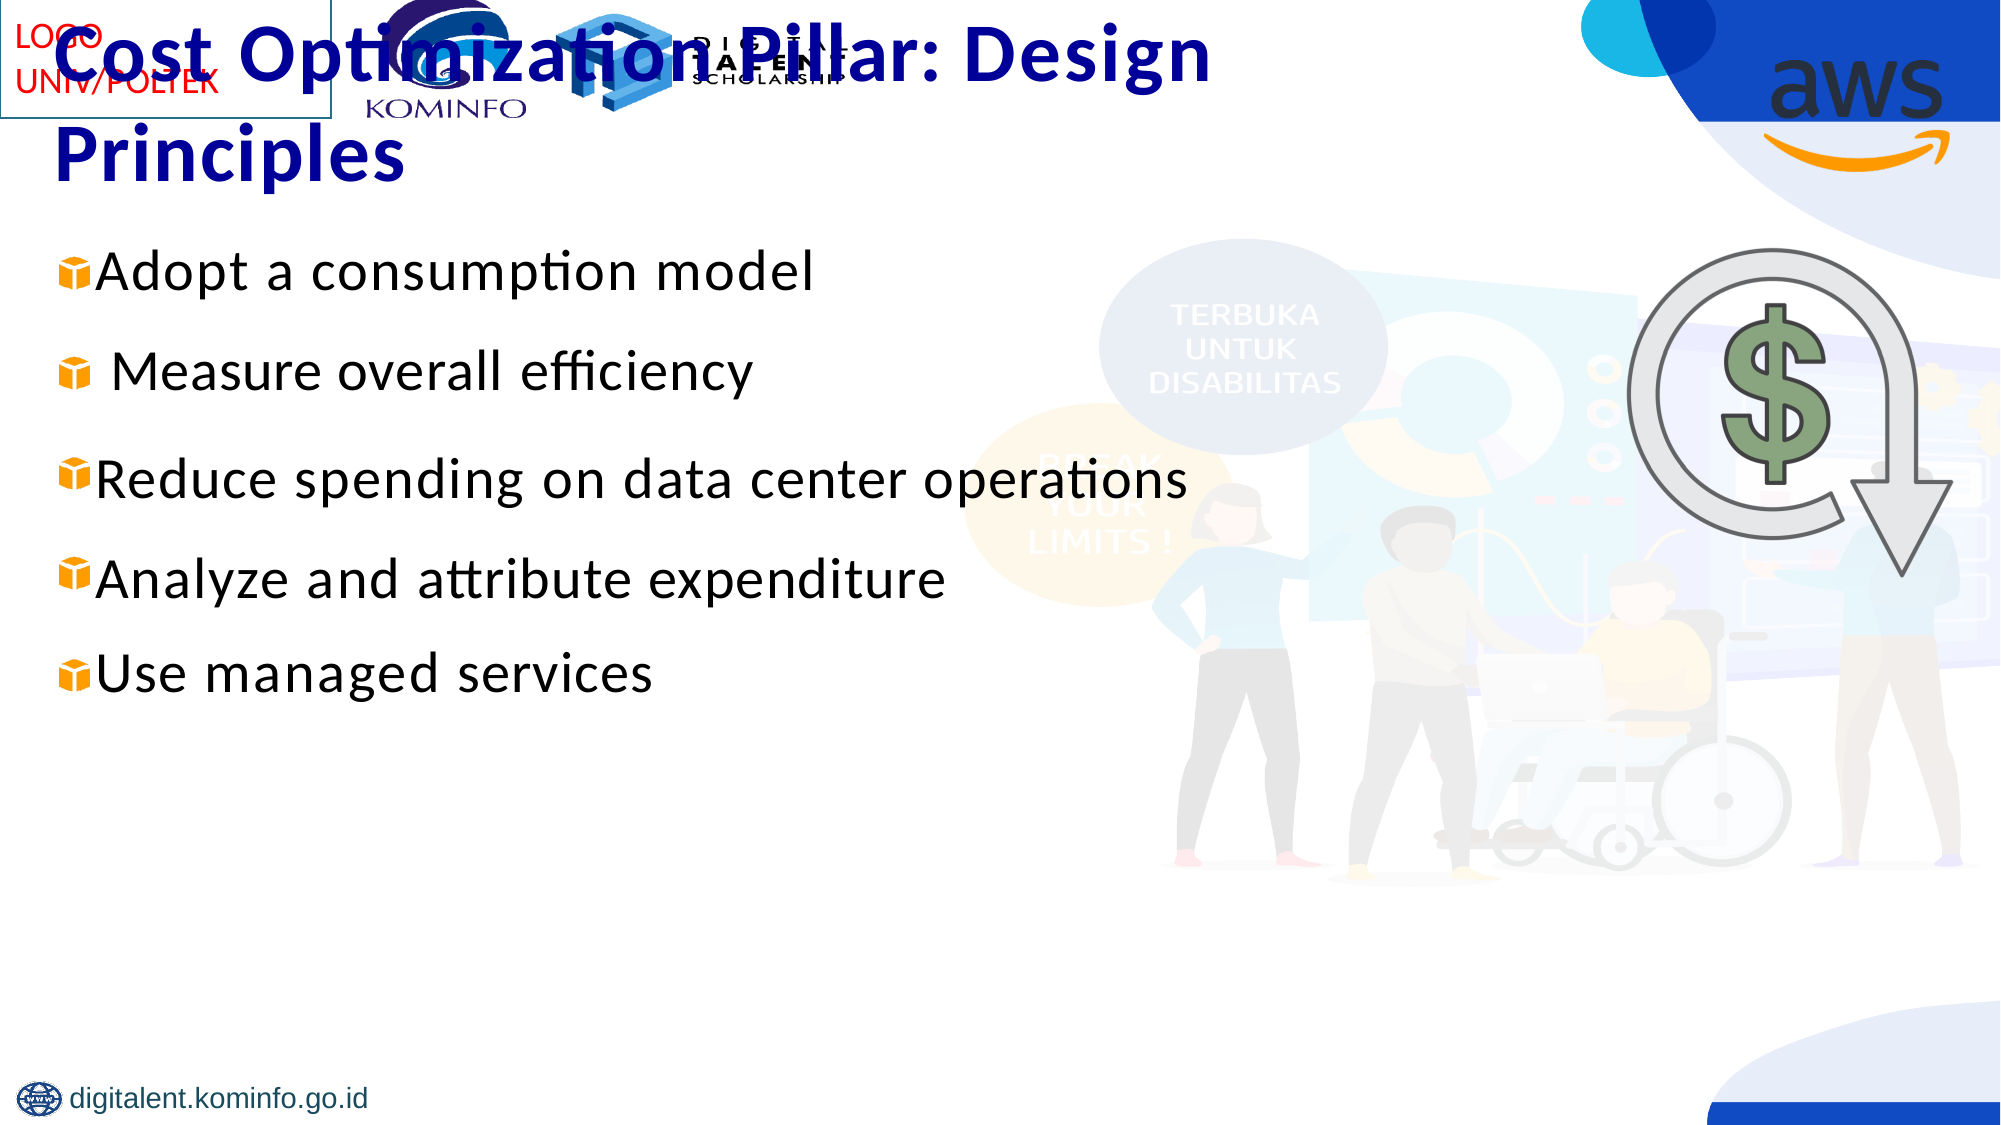

# Cost Optimization Pillar: Design Principles

Adopt a consumption model  Measure overall efficiency
Reduce spending on data center operations  Analyze and attribute expenditure
Use managed services